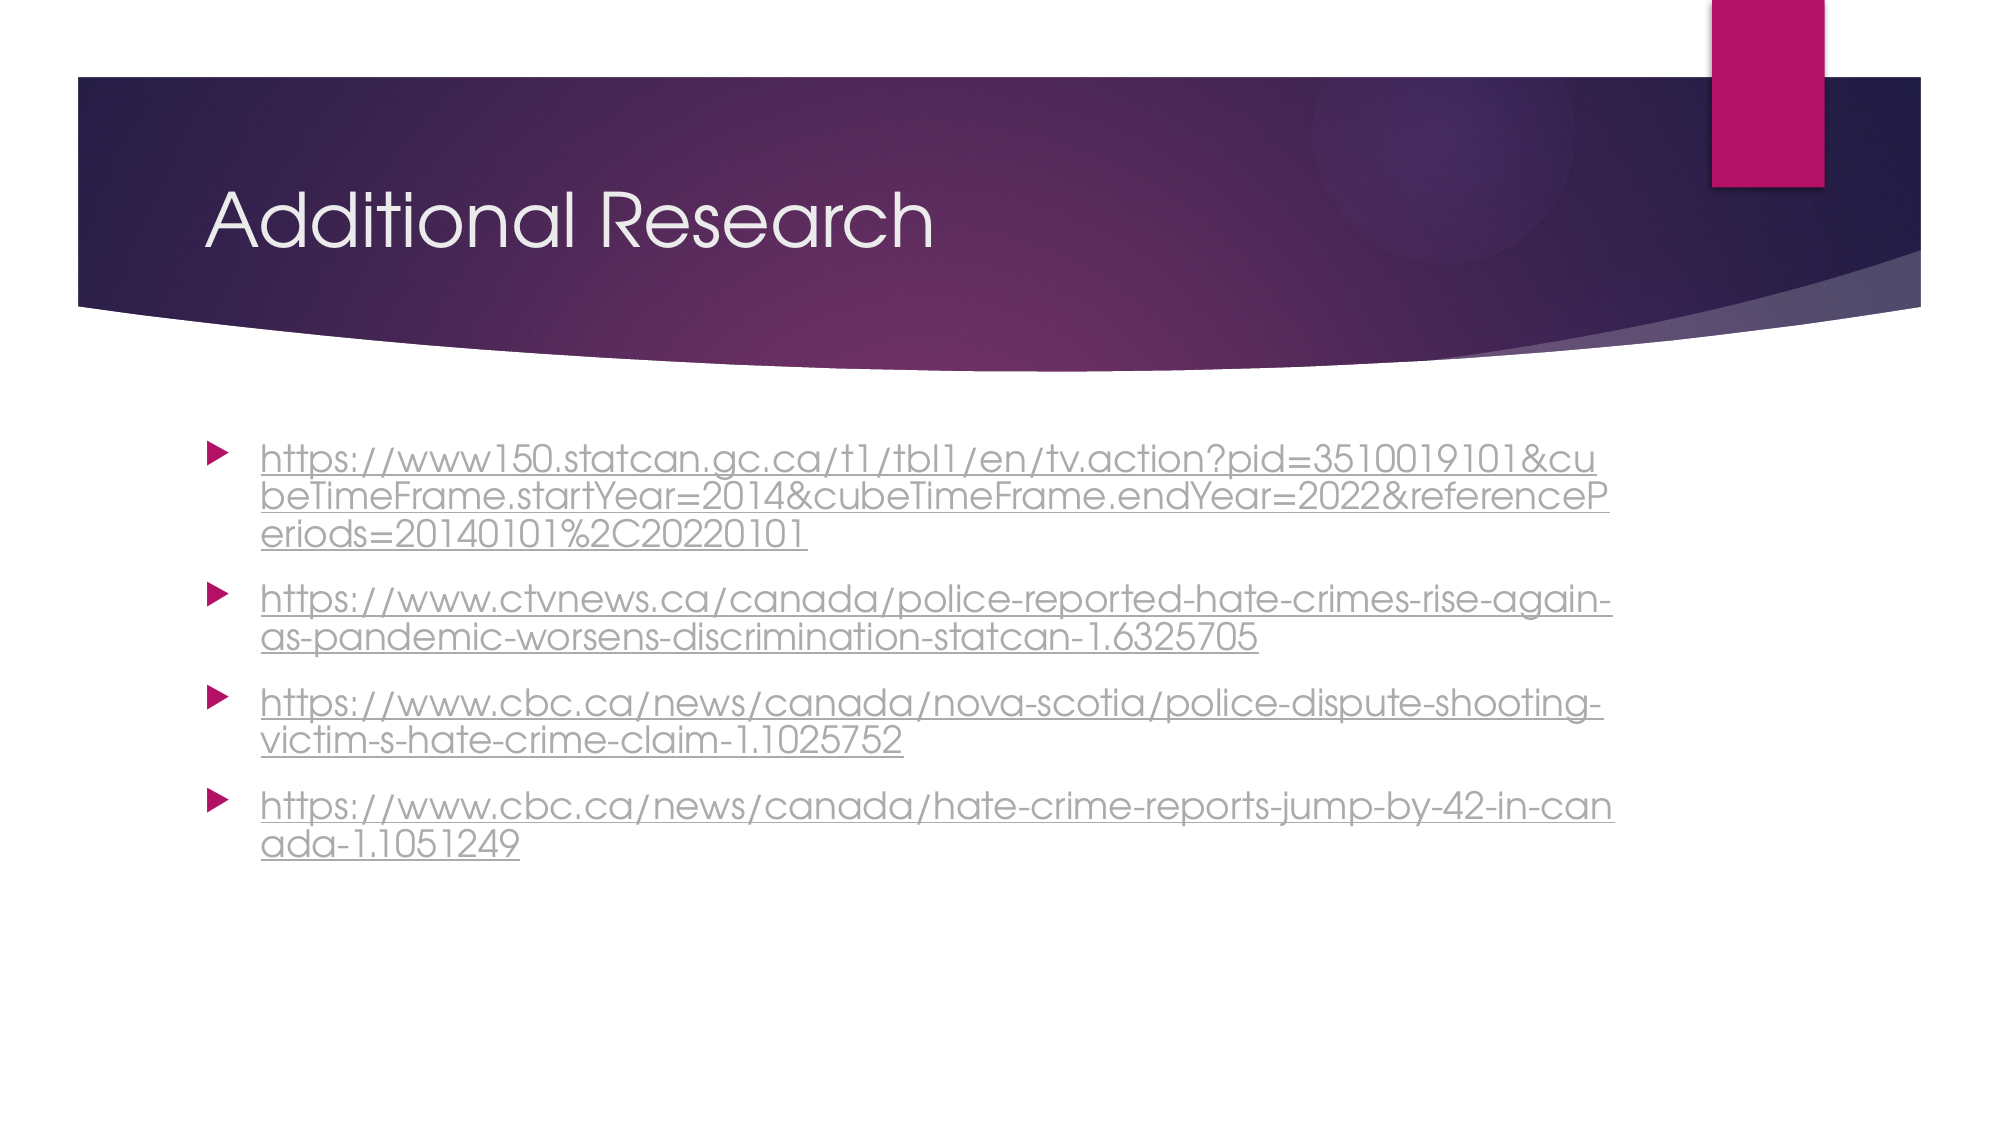

# Additional Research
https://www150.statcan.gc.ca/t1/tbl1/en/tv.action?pid=3510019101&cubeTimeFrame.startYear=2014&cubeTimeFrame.endYear=2022&referencePeriods=20140101%2C20220101
https://www.ctvnews.ca/canada/police-reported-hate-crimes-rise-again-as-pandemic-worsens-discrimination-statcan-1.6325705
https://www.cbc.ca/news/canada/nova-scotia/police-dispute-shooting-victim-s-hate-crime-claim-1.1025752
https://www.cbc.ca/news/canada/hate-crime-reports-jump-by-42-in-canada-1.1051249